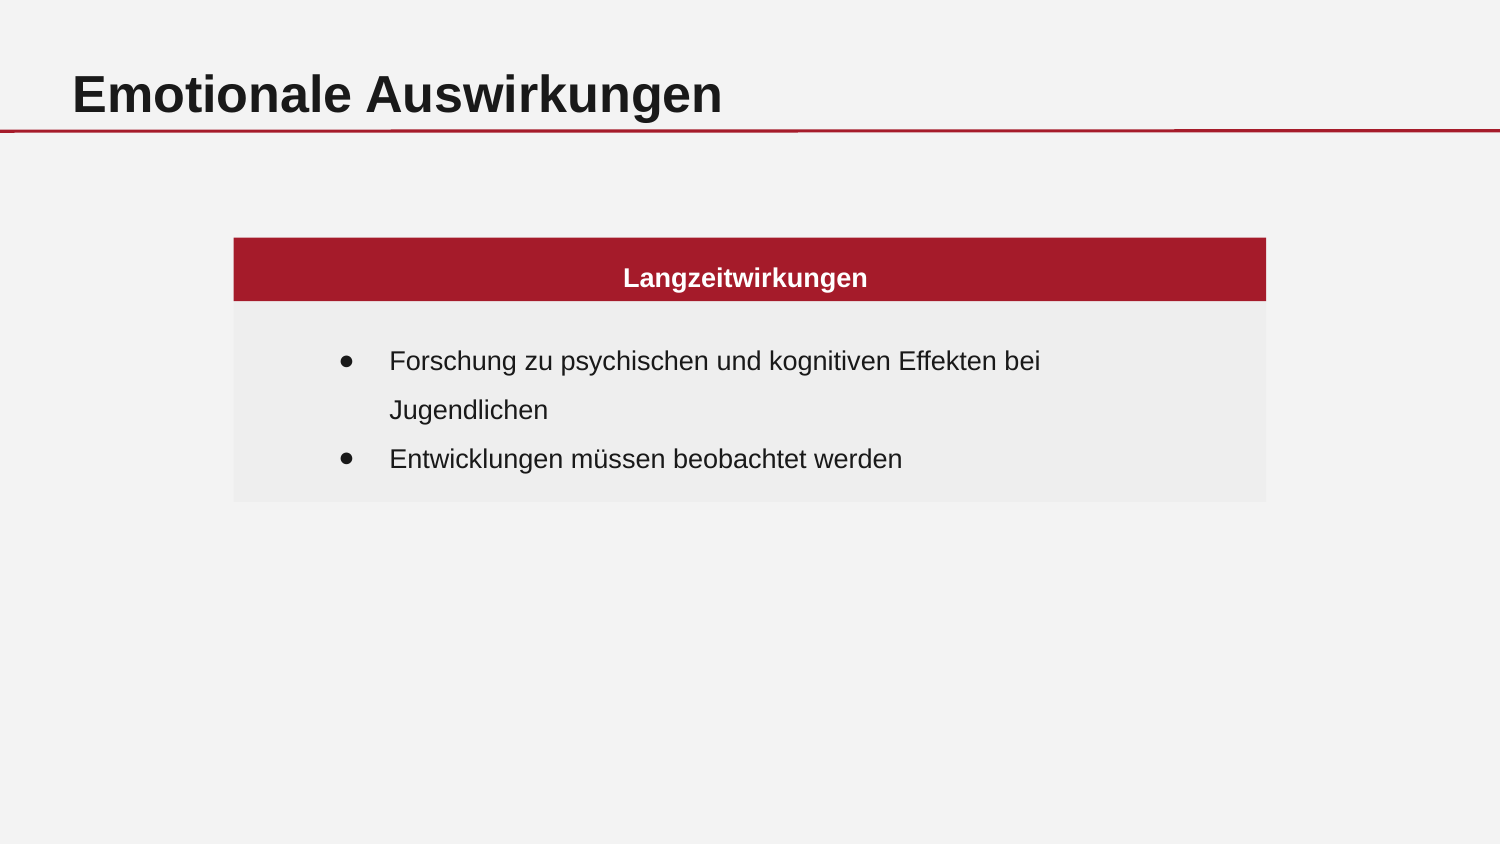

Emotionale Auswirkungen

Langzeitwirkungen

Forschung zu psychischen und kognitiven Effekten bei Jugendlichen
Entwicklungen müssen beobachtet werden